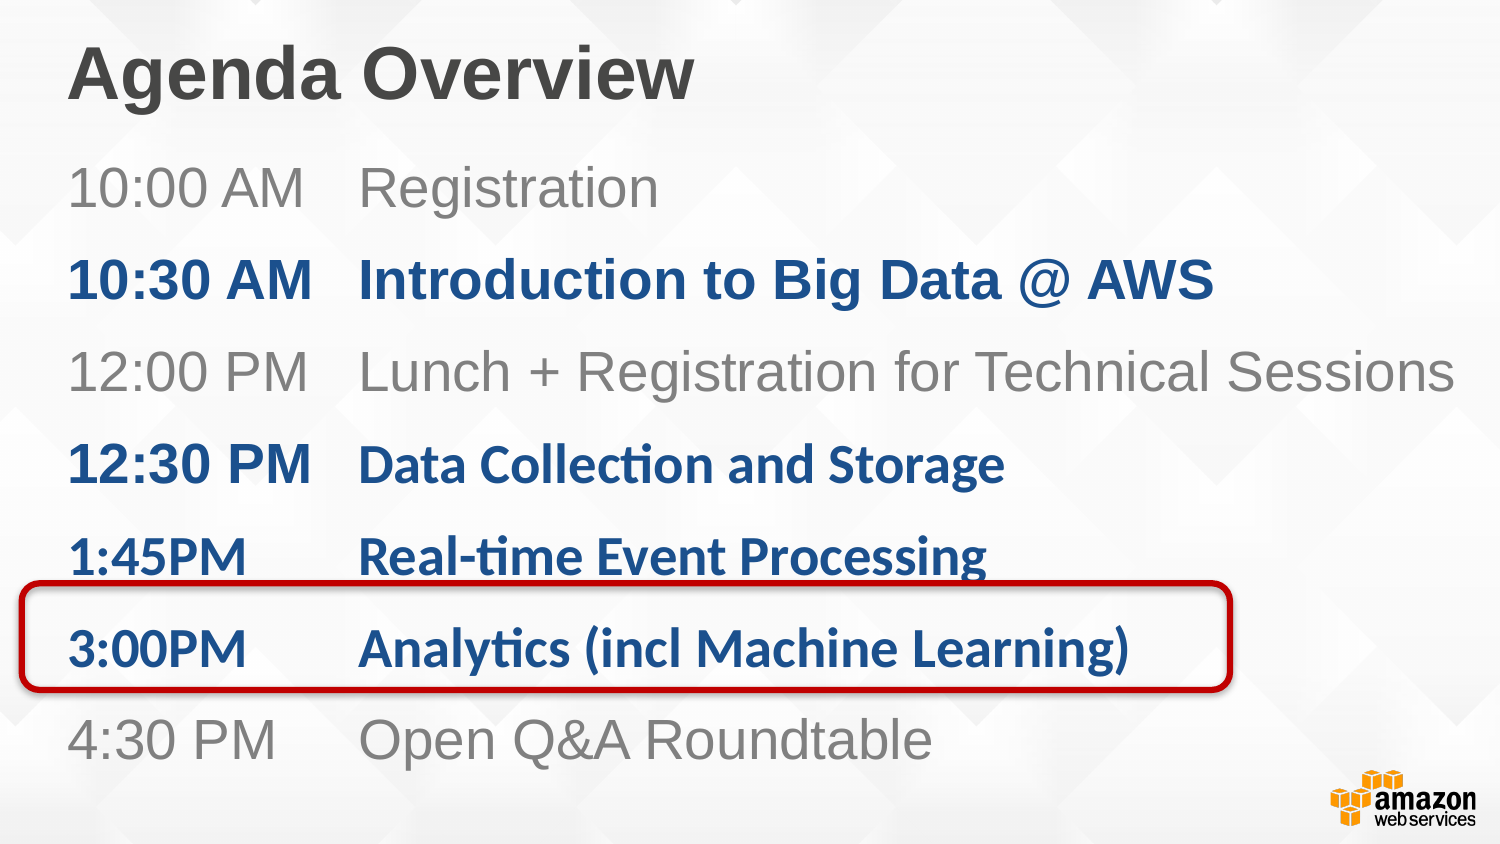

# Agenda Overview
10:00 AM	Registration
10:30 AM	Introduction to Big Data @ AWS
12:00 PM	Lunch + Registration for Technical Sessions
12:30 PM	Data Collection and Storage
1:45PM		Real-time Event Processing
3:00PM		Analytics (incl Machine Learning)
4:30 PM		Open Q&A Roundtable